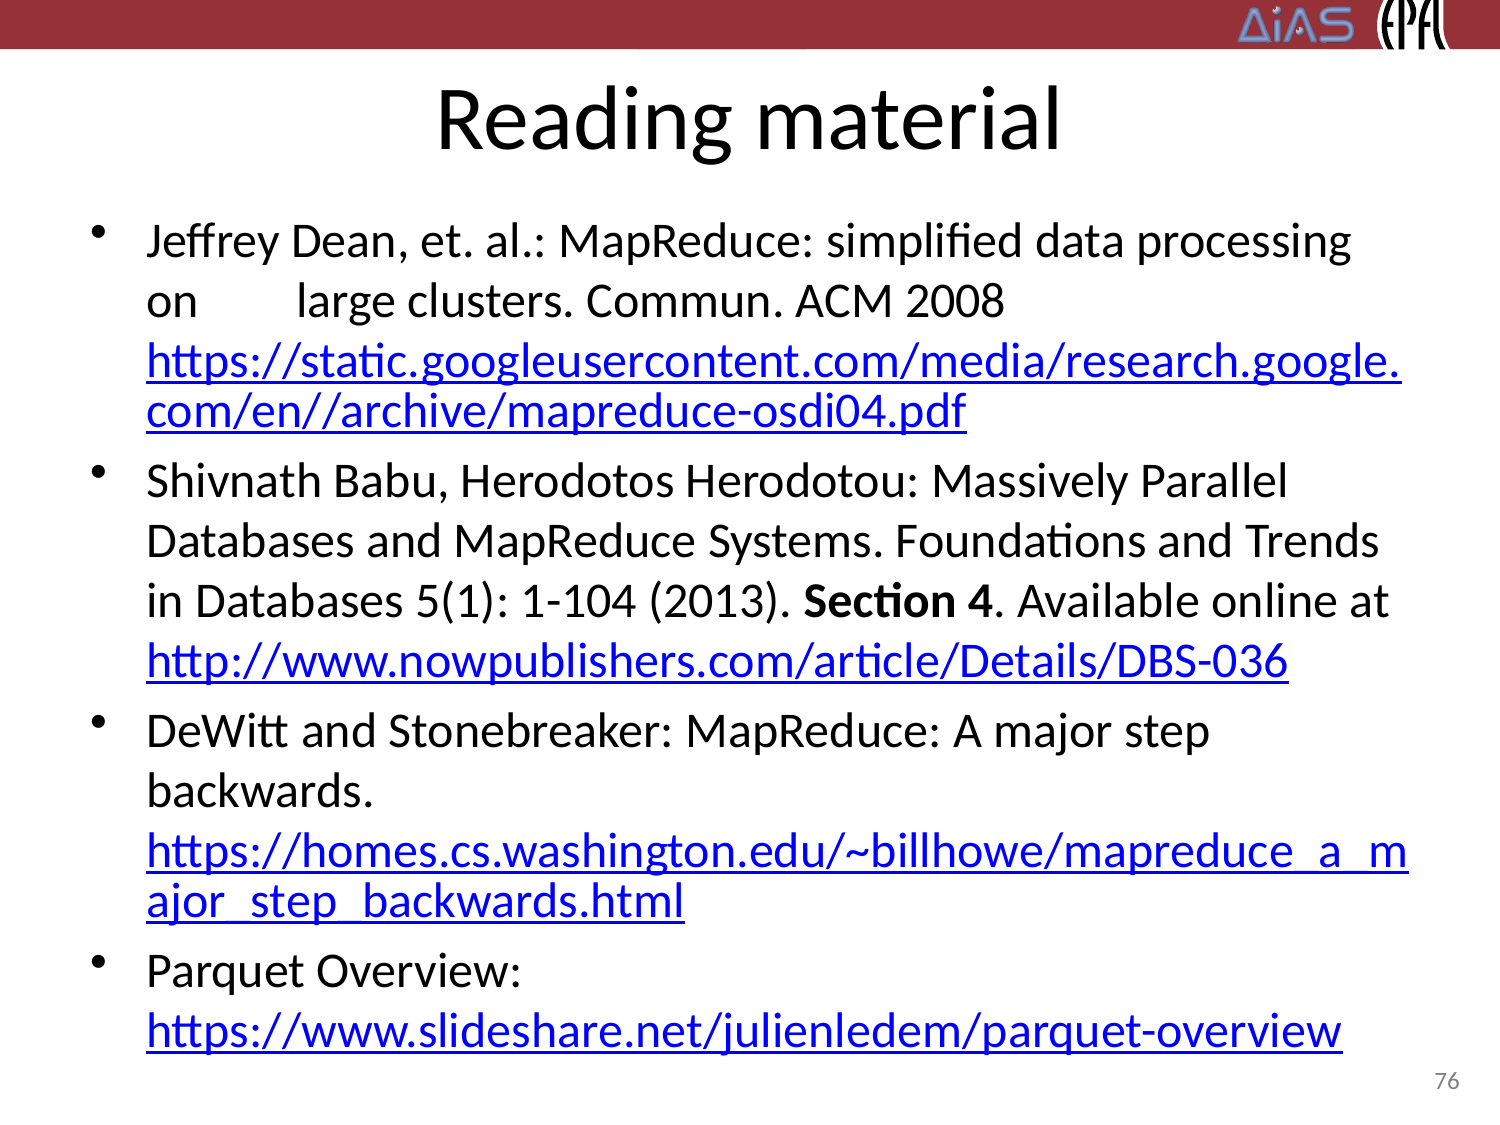

# Reading material
Jeffrey Dean, et. al.: MapReduce: simplified data processing on 	large clusters. Commun. ACM 2008
https://static.googleusercontent.com/media/research.google.com/en//archive/mapreduce-osdi04.pdf
Shivnath Babu, Herodotos Herodotou: Massively Parallel Databases and MapReduce Systems. Foundations and Trends in Databases 5(1): 1-104 (2013). Section 4. Available online at http://www.nowpublishers.com/article/Details/DBS-036
DeWitt and Stonebreaker: MapReduce: A major step backwards.
https://homes.cs.washington.edu/~billhowe/mapreduce_a_major_step_backwards.html
Parquet Overview: https://www.slideshare.net/julienledem/parquet-overview
76